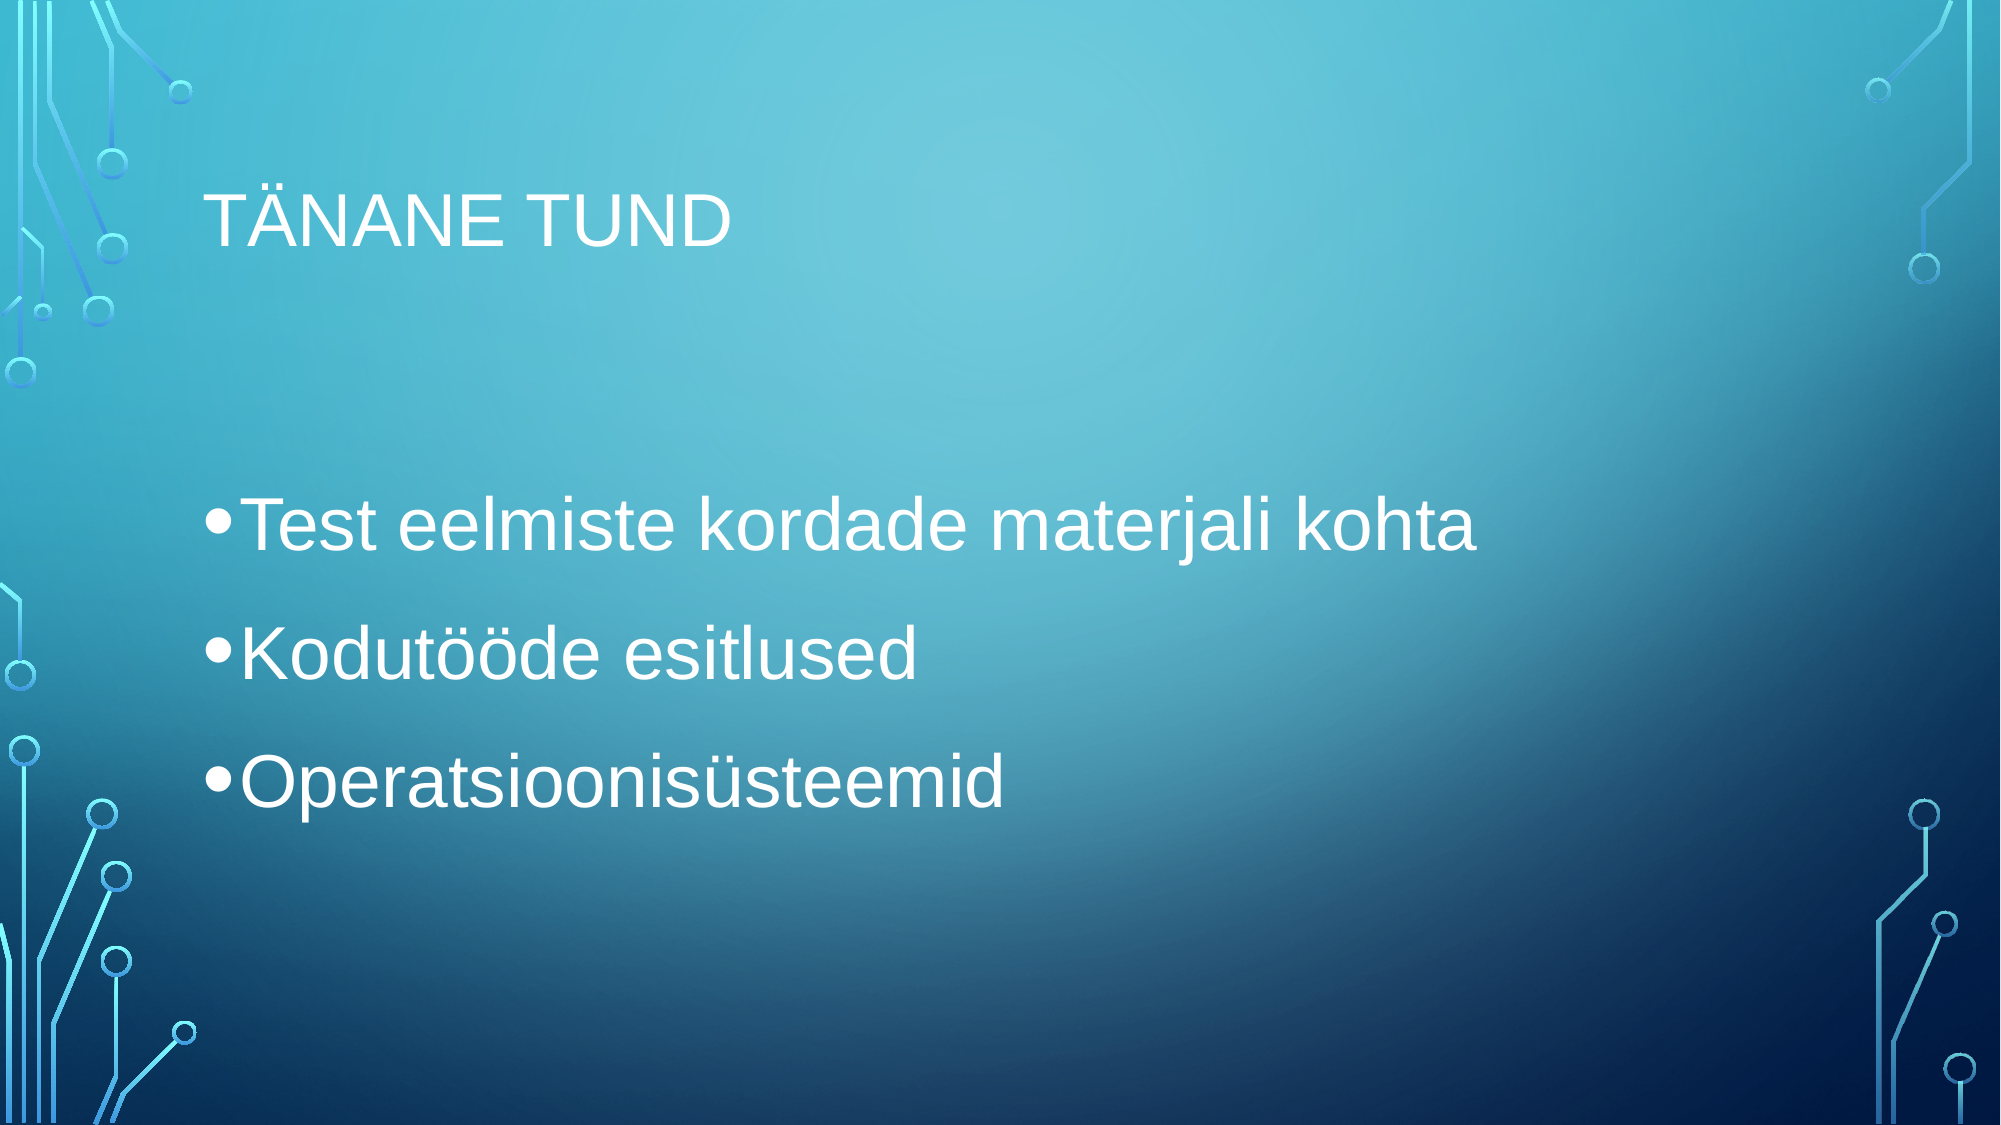

# Tänane tund

Test eelmiste kordade materjali kohta
Kodutööde esitlused
Operatsioonisüsteemid